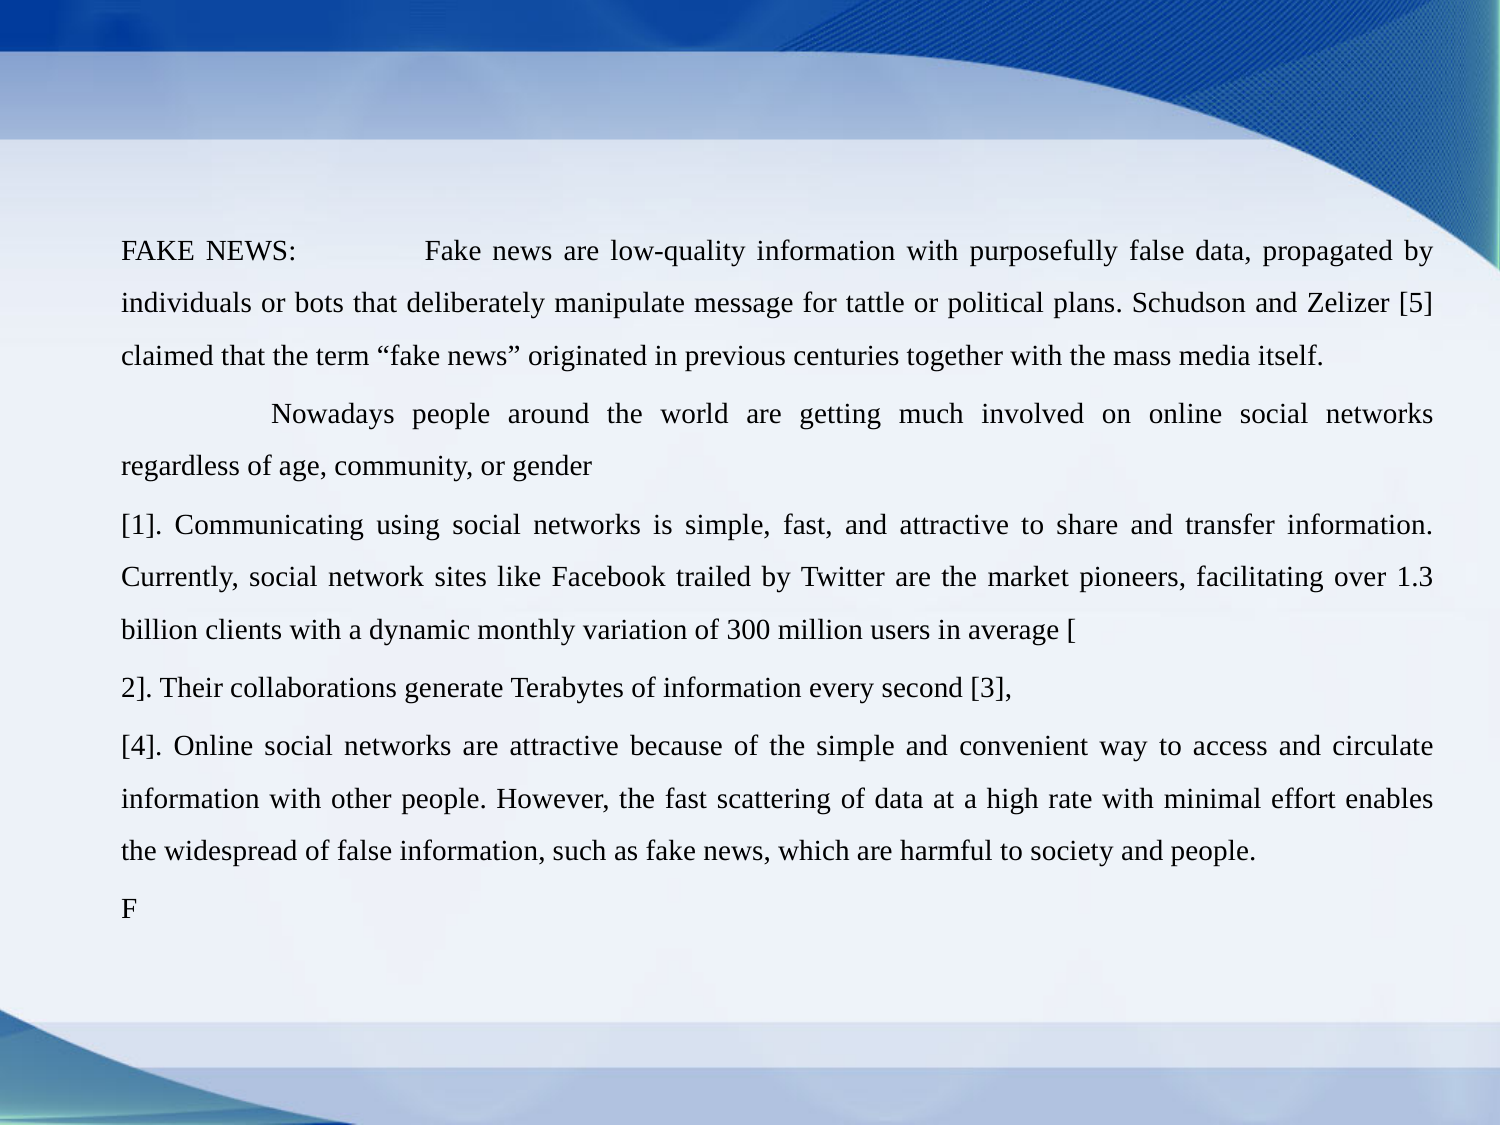

FAKE NEWS:	Fake news are low-quality information with purposefully false data, propagated by individuals or bots that deliberately manipulate message for tattle or political plans. Schudson and Zelizer [5] claimed that the term “fake news” originated in previous centuries together with the mass media itself.
	Nowadays people around the world are getting much involved on online social networks regardless of age, community, or gender
[1]. Communicating using social networks is simple, fast, and attractive to share and transfer information. Currently, social network sites like Facebook trailed by Twitter are the market pioneers, facilitating over 1.3 billion clients with a dynamic monthly variation of 300 million users in average [
2]. Their collaborations generate Terabytes of information every second [3],
[4]. Online social networks are attractive because of the simple and convenient way to access and circulate information with other people. However, the fast scattering of data at a high rate with minimal effort enables the widespread of false information, such as fake news, which are harmful to society and people.
F